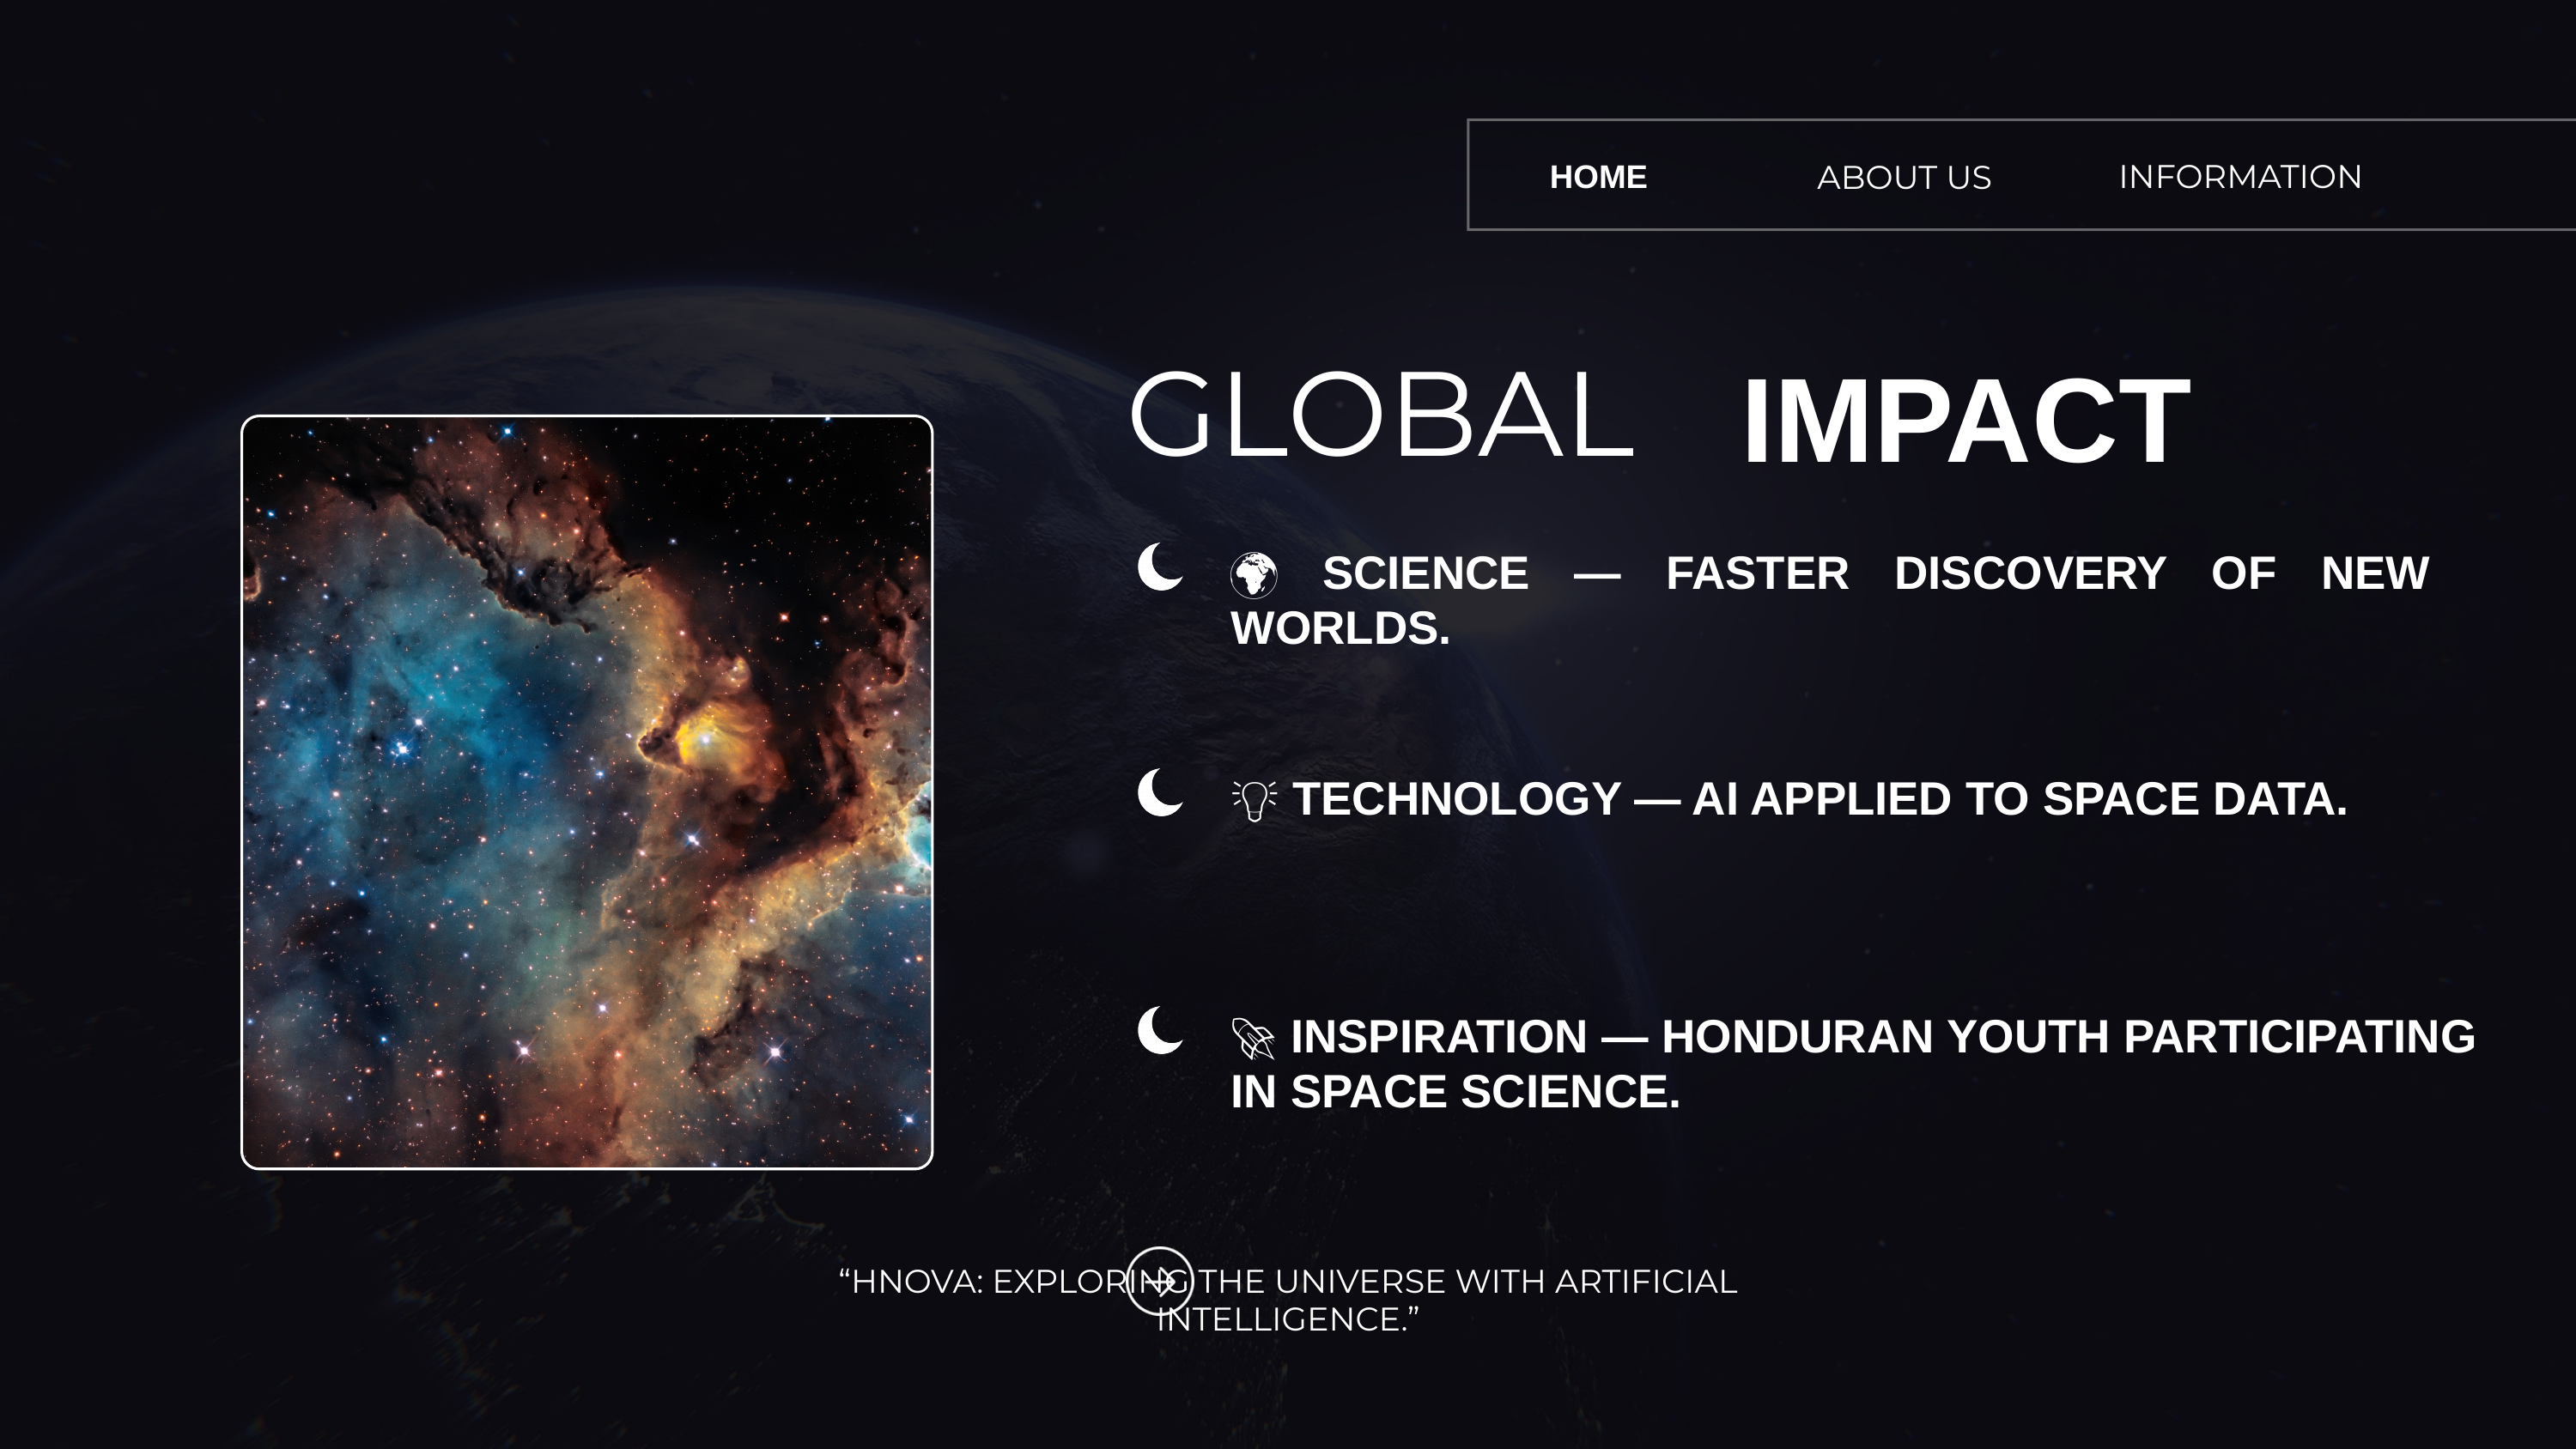

HOME
INFORMATION
ABOUT US
GLOBAL
IMPACT

🌍 SCIENCE — FASTER DISCOVERY OF NEW WORLDS.

💡 TECHNOLOGY — AI APPLIED TO SPACE DATA.

🚀 INSPIRATION — HONDURAN YOUTH PARTICIPATING IN SPACE SCIENCE.

“HNOVA: EXPLORING THE UNIVERSE WITH ARTIFICIAL INTELLIGENCE.”